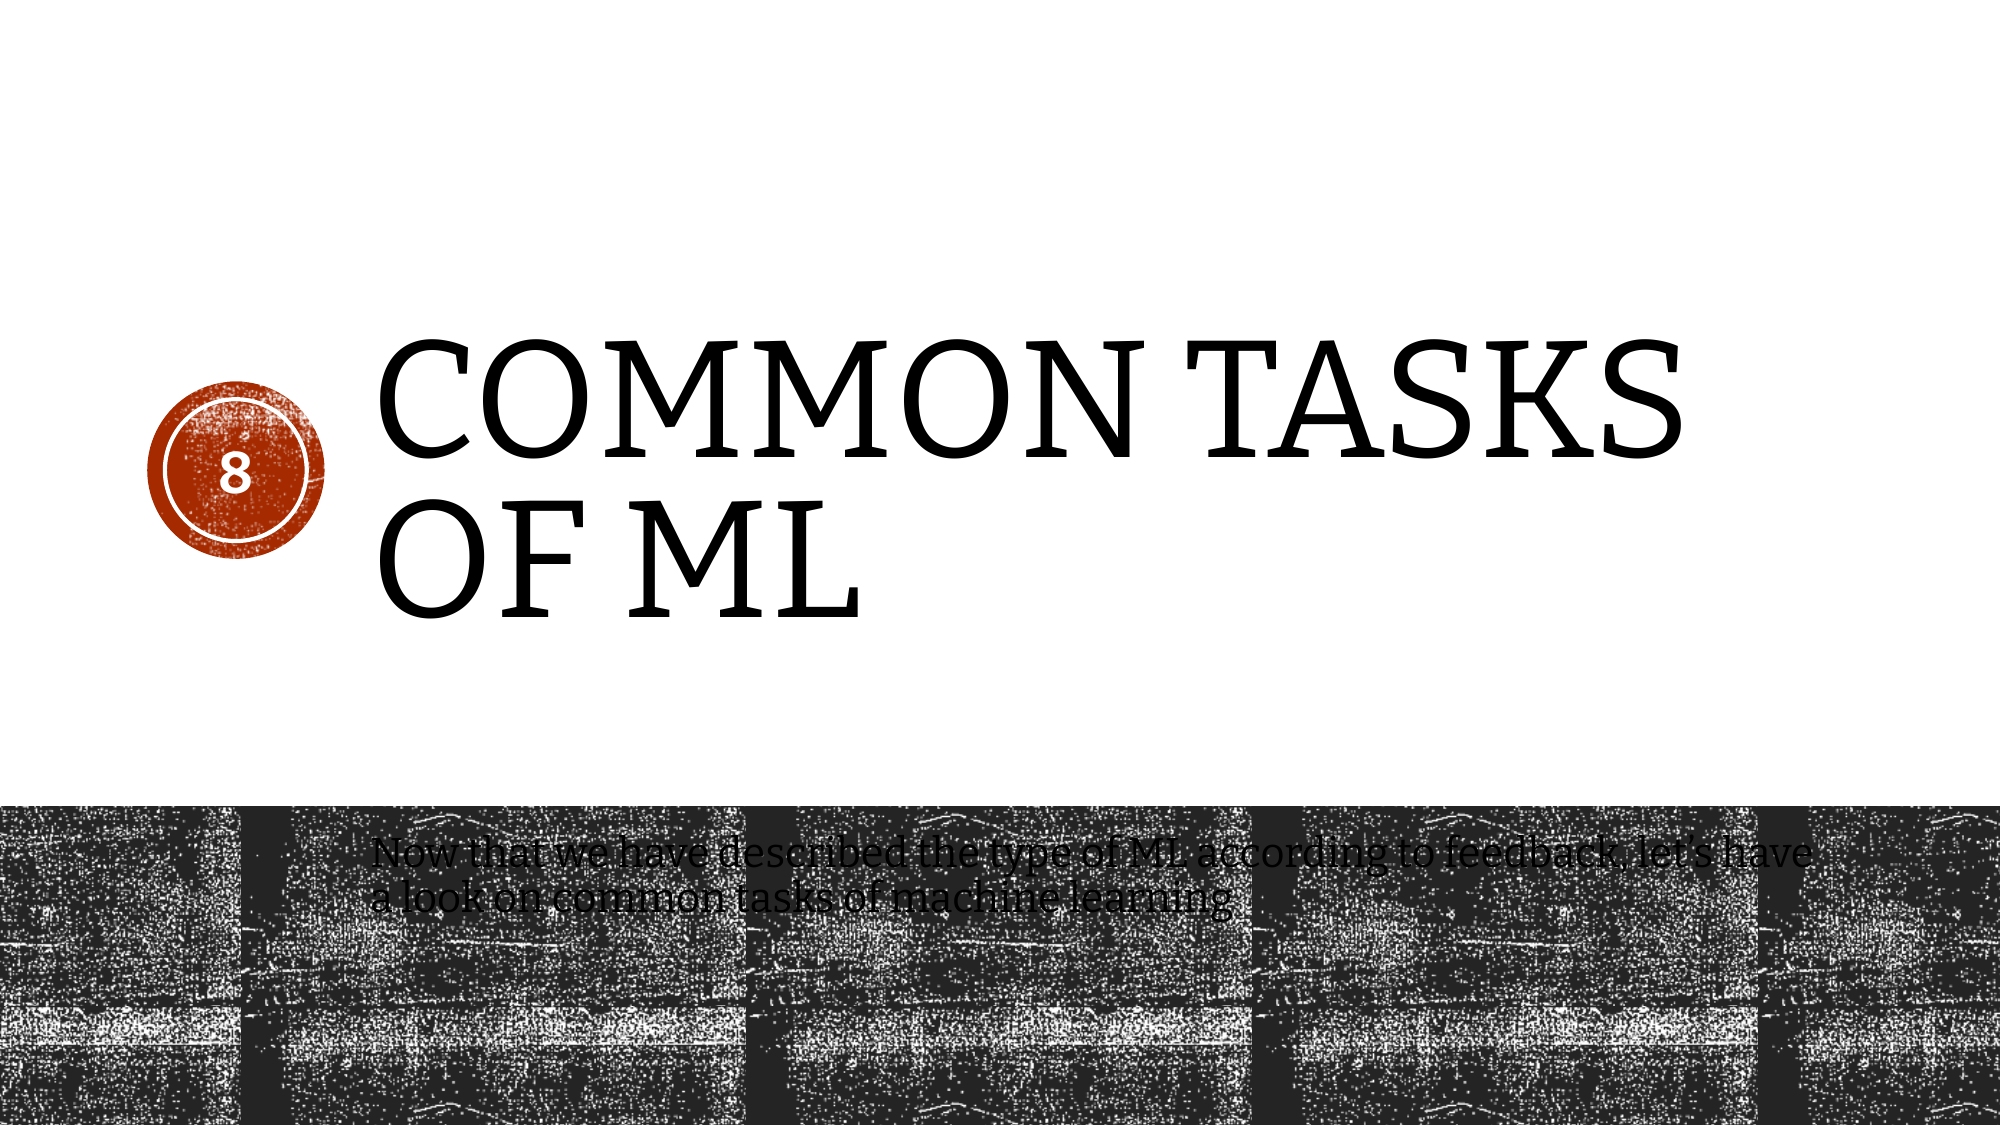

# Common tasks of ML
8
Now that we have described the type of ML according to feedback, let’s have a look on common tasks of machine learning